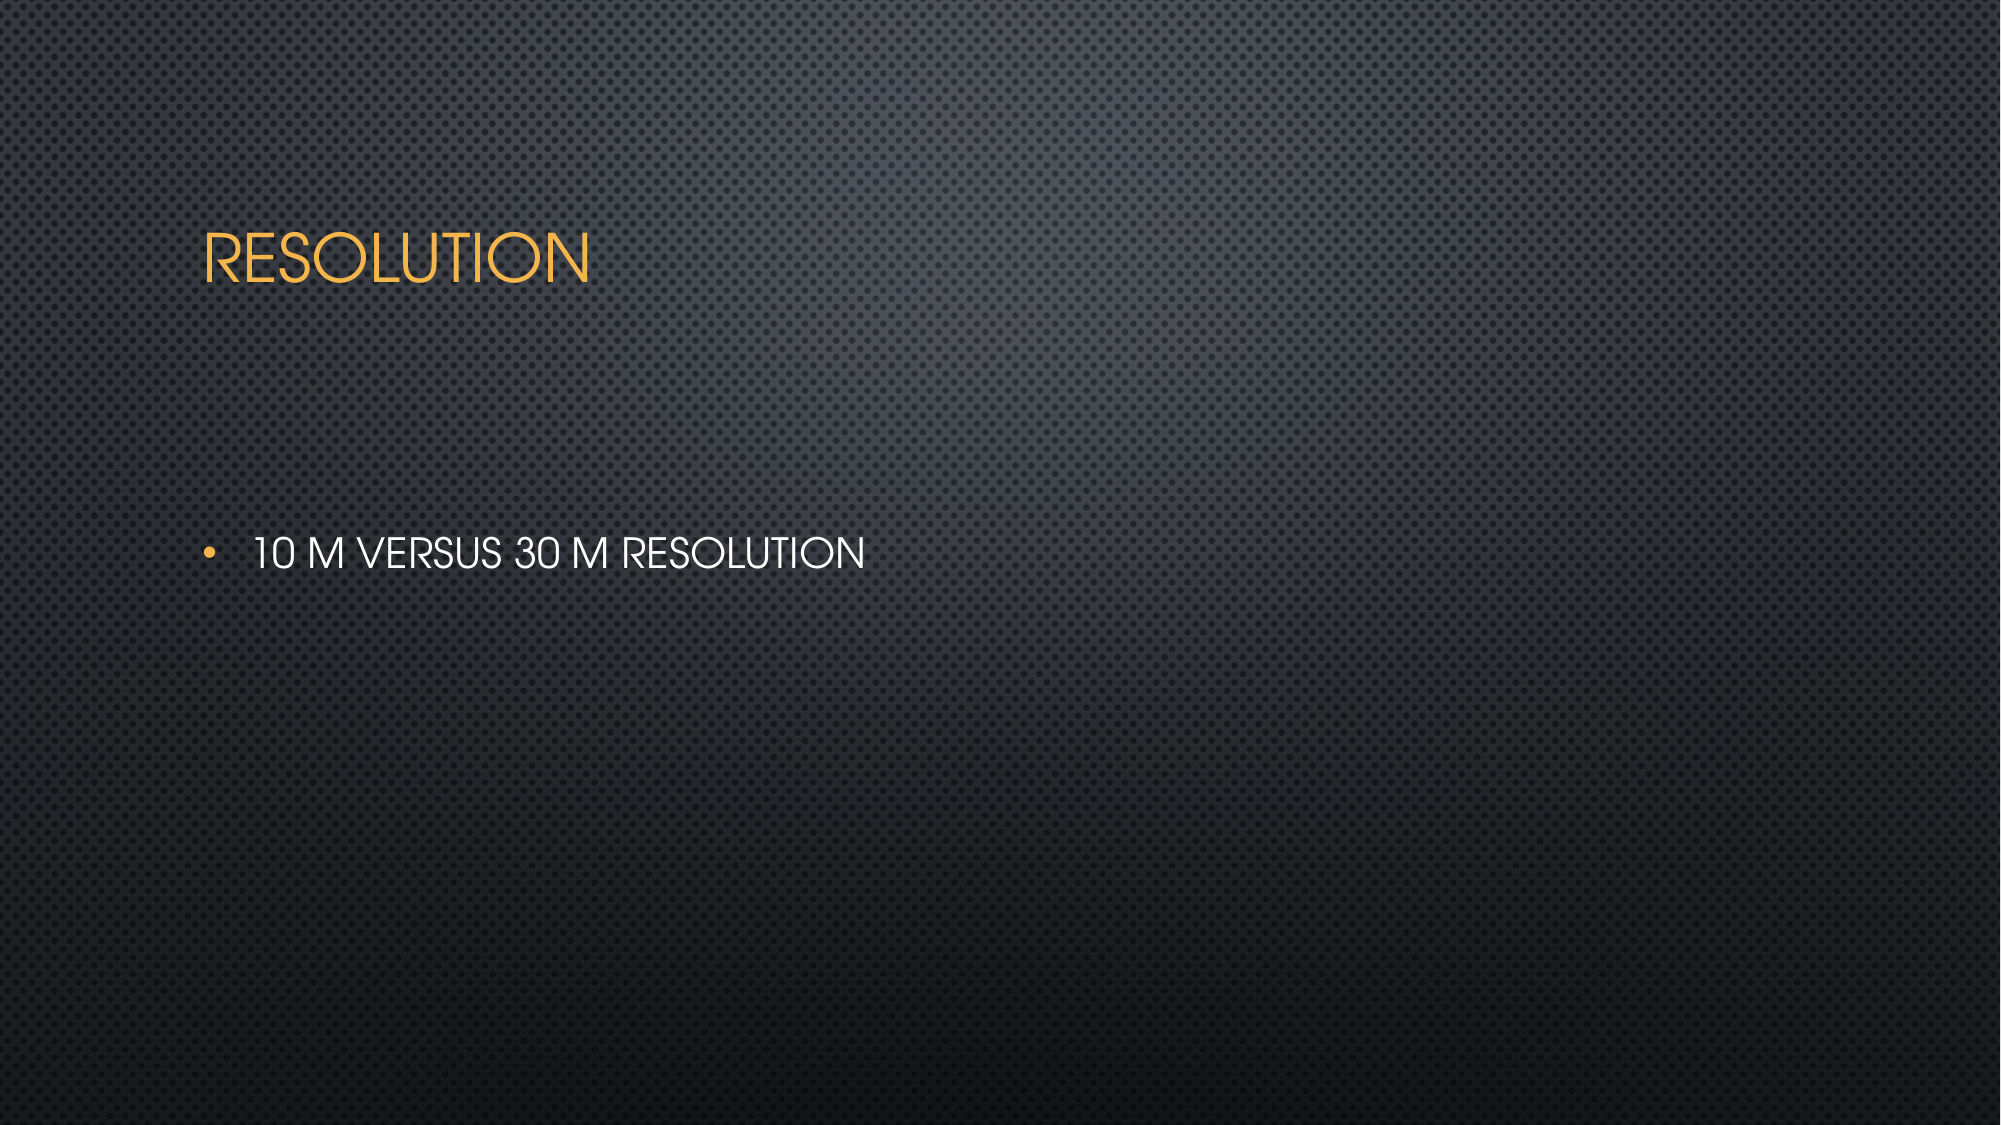

# Resolution
10 m versus 30 m resolution